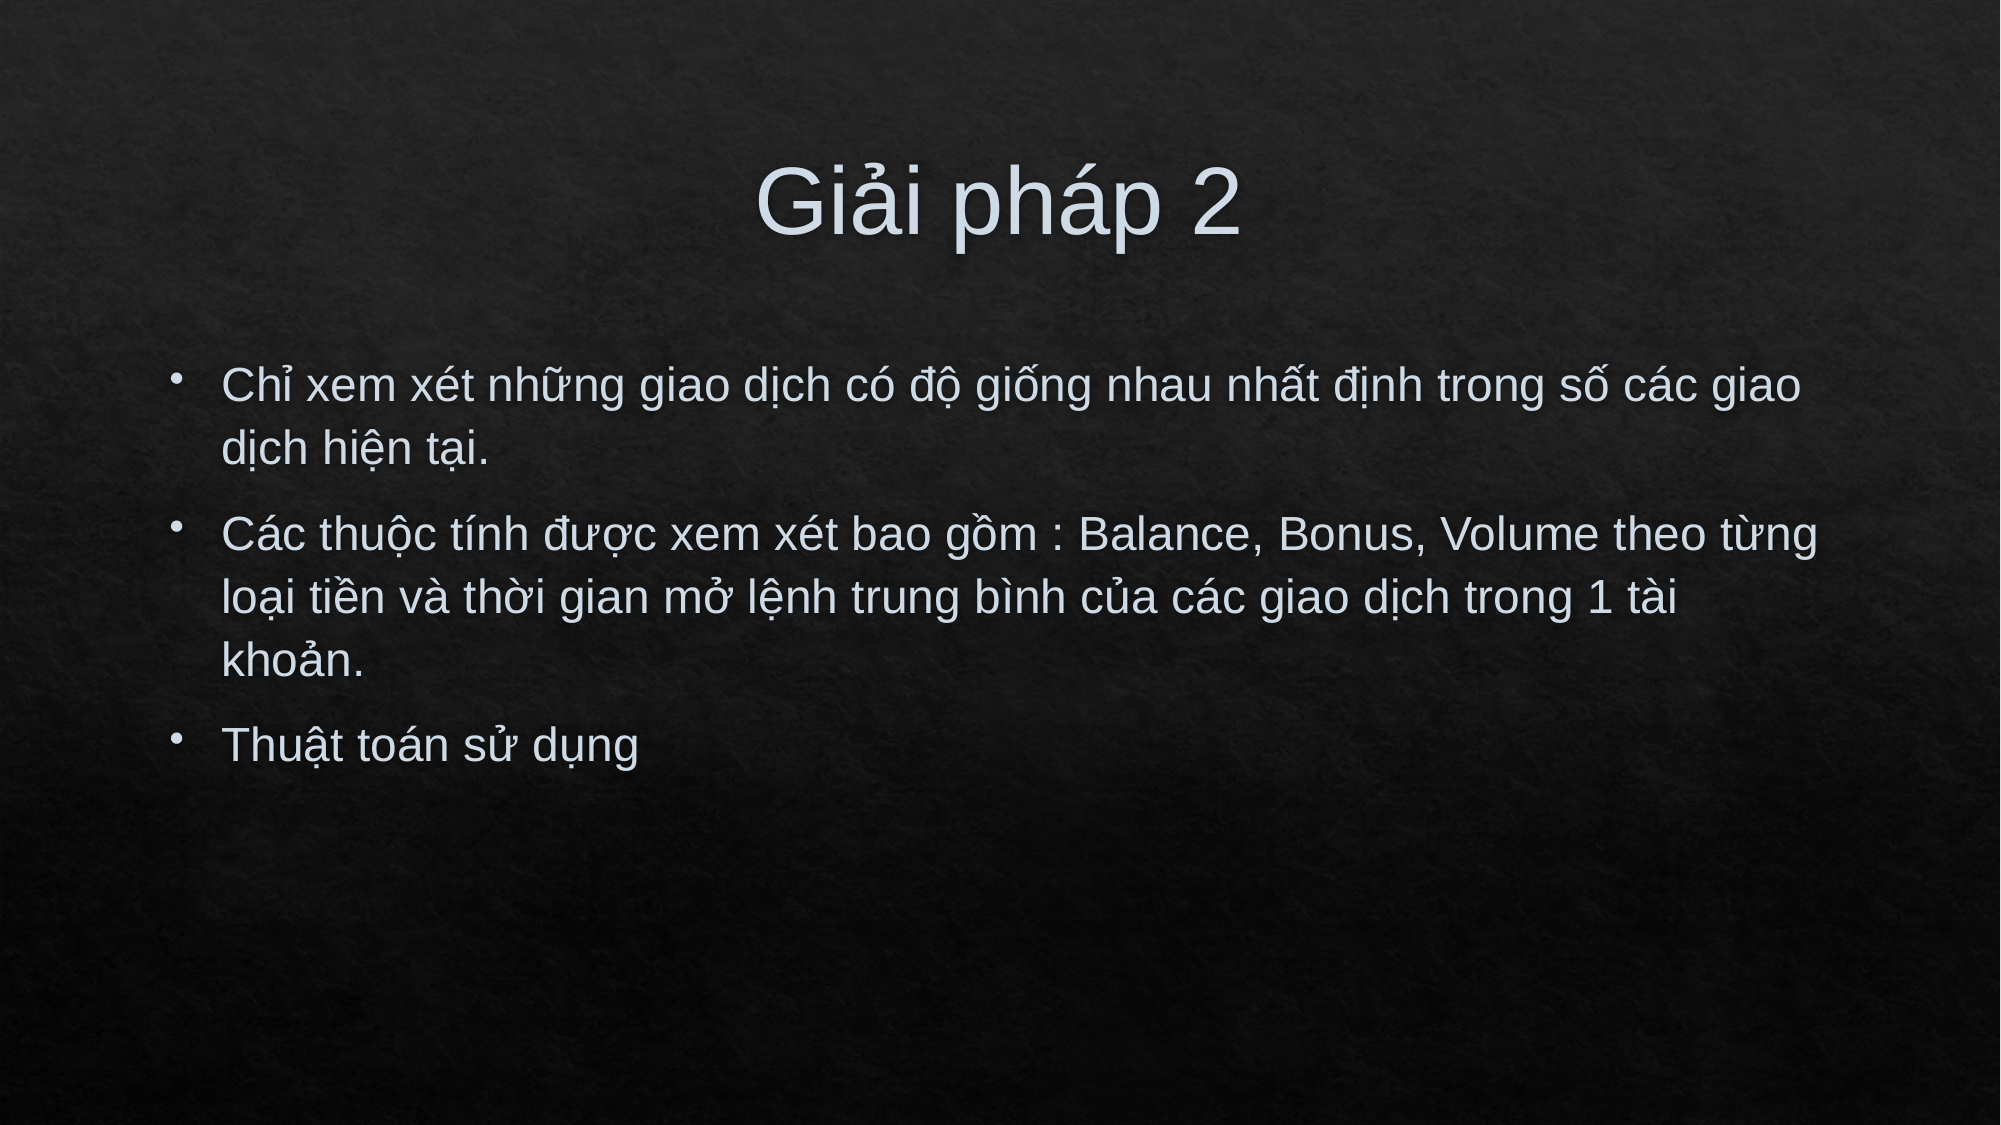

# Giải pháp 2
Chỉ xem xét những giao dịch có độ giống nhau nhất định trong số các giao dịch hiện tại.
Các thuộc tính được xem xét bao gồm : Balance, Bonus, Volume theo từng loại tiền và thời gian mở lệnh trung bình của các giao dịch trong 1 tài khoản.
Thuật toán sử dụng